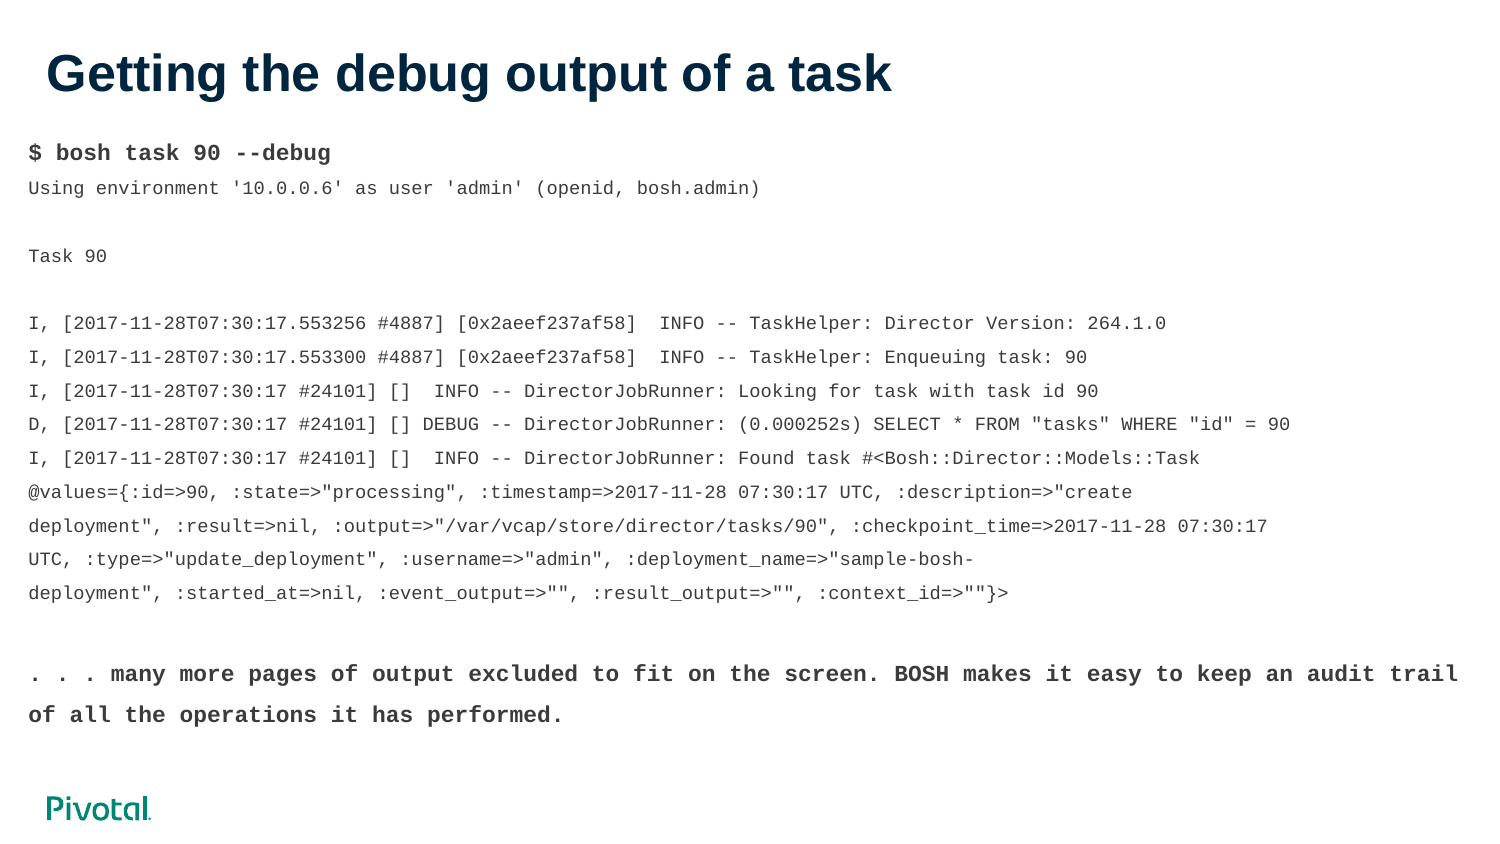

# Getting the debug output of a task
$ bosh task 90 --debug
Using environment '10.0.0.6' as user 'admin' (openid, bosh.admin)

Task 90

I, [2017-11-28T07:30:17.553256 #4887] [0x2aeef237af58]  INFO -- TaskHelper: Director Version: 264.1.0
I, [2017-11-28T07:30:17.553300 #4887] [0x2aeef237af58]  INFO -- TaskHelper: Enqueuing task: 90
I, [2017-11-28T07:30:17 #24101] []  INFO -- DirectorJobRunner: Looking for task with task id 90
D, [2017-11-28T07:30:17 #24101] [] DEBUG -- DirectorJobRunner: (0.000252s) SELECT * FROM "tasks" WHERE "id" = 90
I, [2017-11-28T07:30:17 #24101] []  INFO -- DirectorJobRunner: Found task #<Bosh::Director::Models::Task @values={:id=>90, :state=>"processing", :timestamp=>2017-11-28 07:30:17 UTC, :description=>"create deployment", :result=>nil, :output=>"/var/vcap/store/director/tasks/90", :checkpoint_time=>2017-11-28 07:30:17 UTC, :type=>"update_deployment", :username=>"admin", :deployment_name=>"sample-bosh-deployment", :started_at=>nil, :event_output=>"", :result_output=>"", :context_id=>""}>

. . . many more pages of output excluded to fit on the screen. BOSH makes it easy to keep an audit trail of all the operations it has performed.